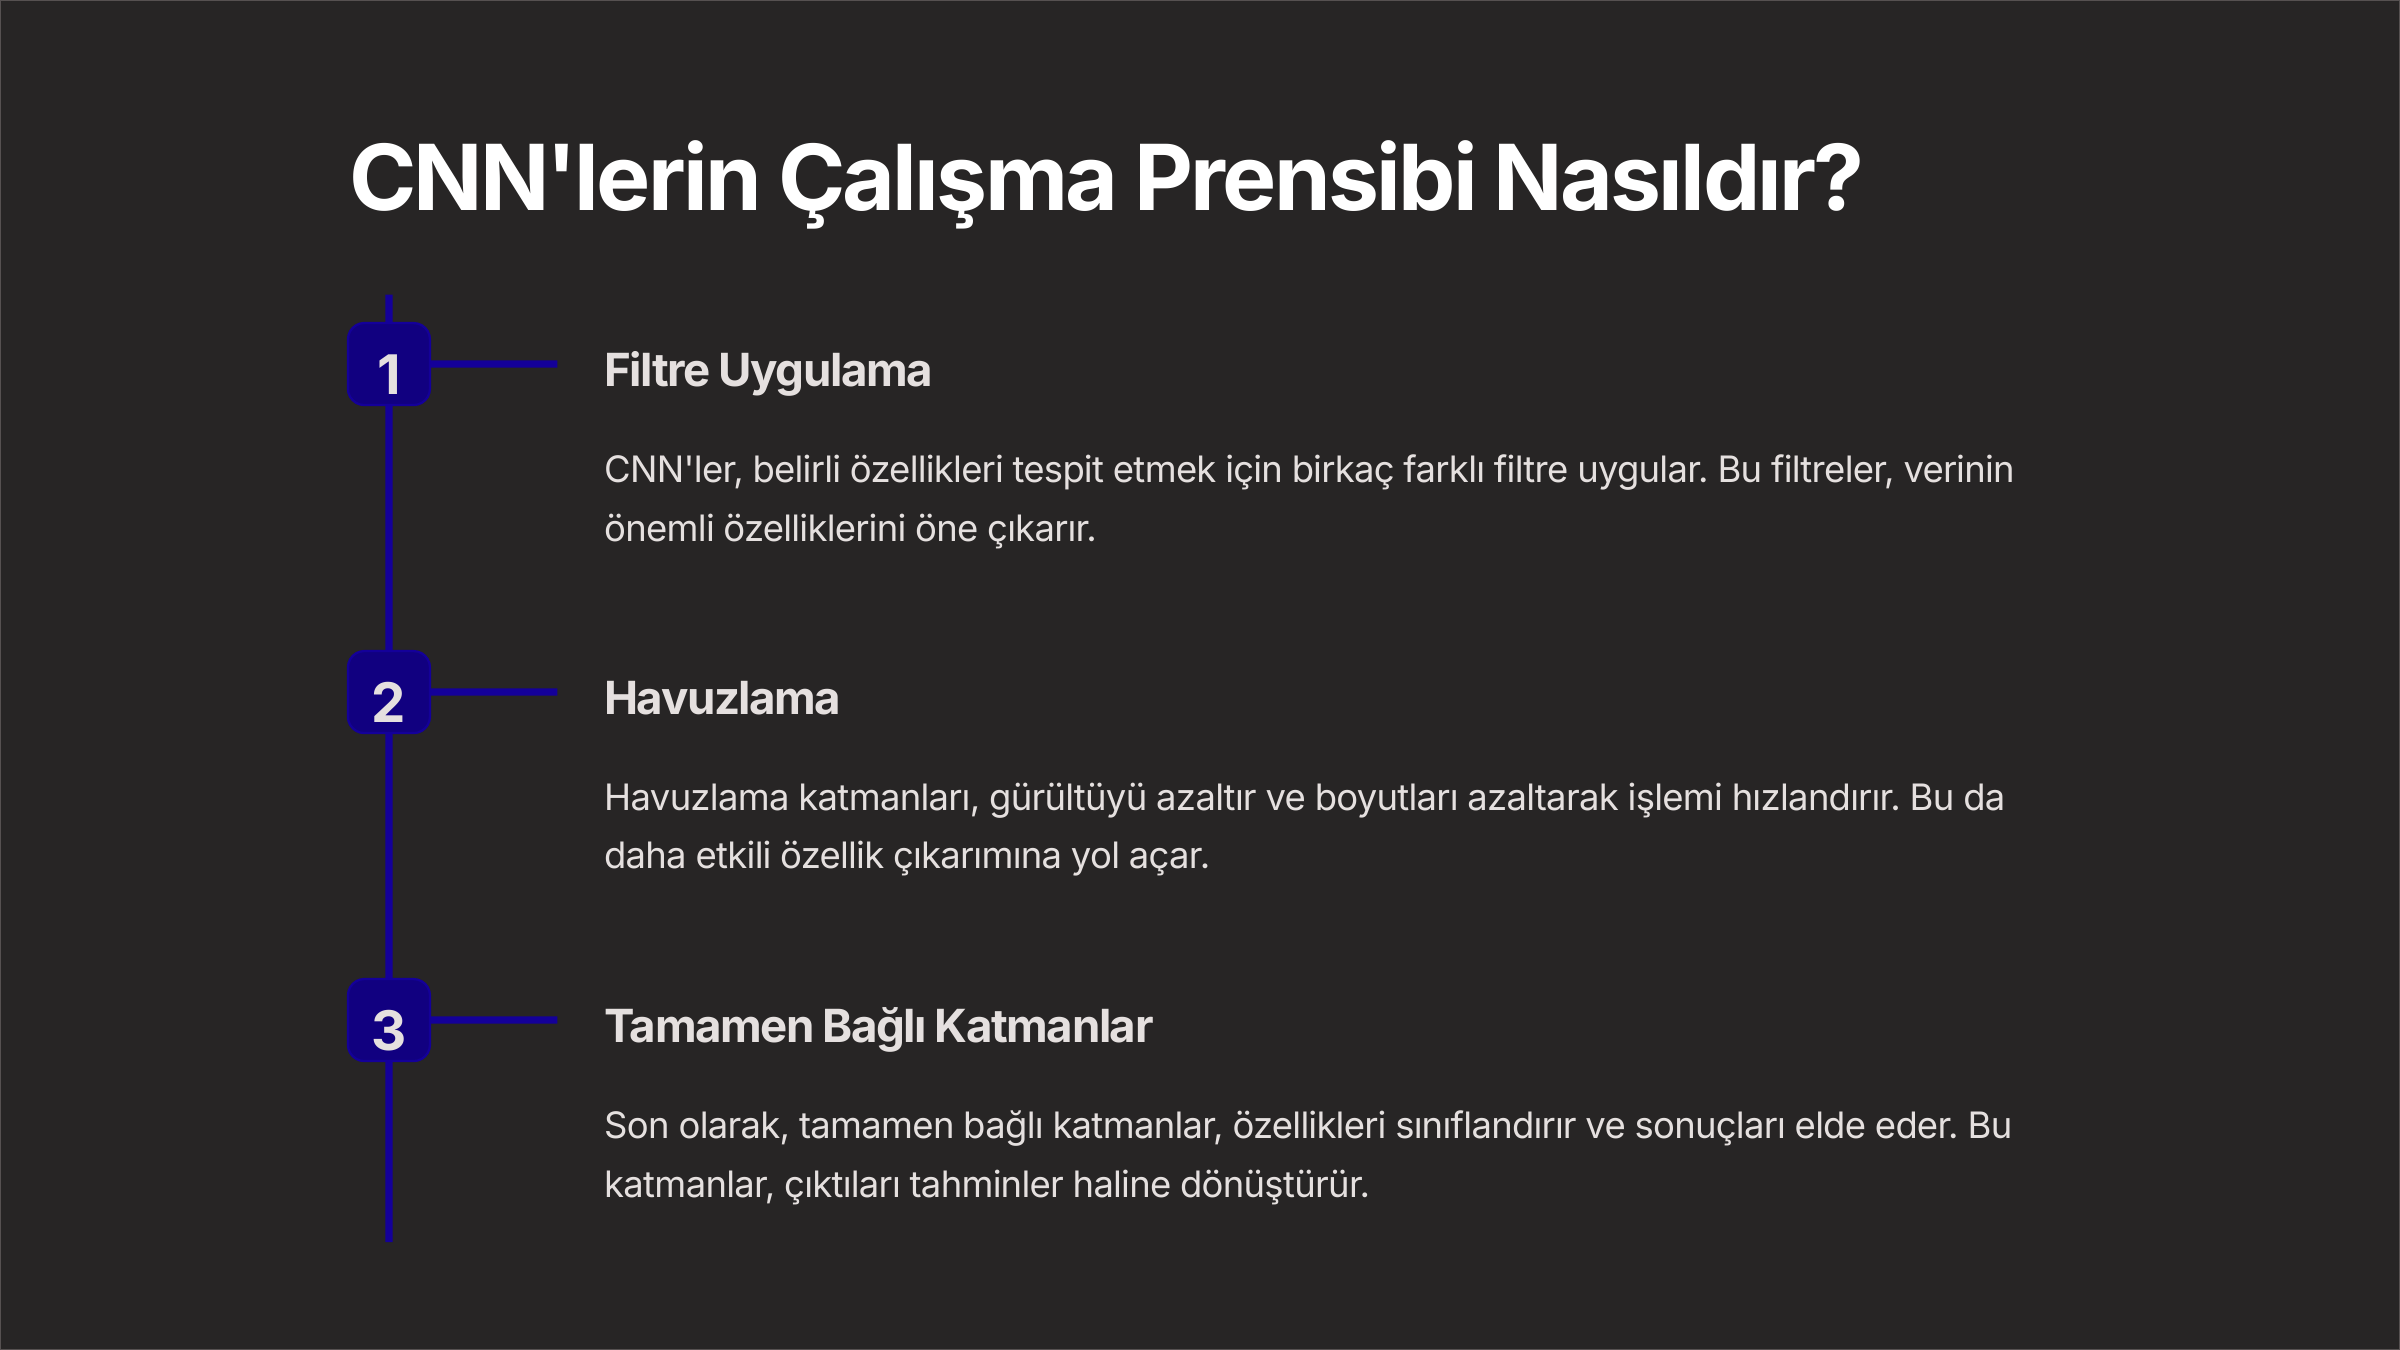

CNN'lerin Çalışma Prensibi Nasıldır?

1
Filtre Uygulama

CNN'ler, belirli özellikleri tespit etmek için birkaç farklı filtre uygular. Bu filtreler, verinin önemli özelliklerini öne çıkarır.

2
Havuzlama

Havuzlama katmanları, gürültüyü azaltır ve boyutları azaltarak işlemi hızlandırır. Bu da daha etkili özellik çıkarımına yol açar.

3
Tamamen Bağlı Katmanlar

Son olarak, tamamen bağlı katmanlar, özellikleri sınıflandırır ve sonuçları elde eder. Bu katmanlar, çıktıları tahminler haline dönüştürür.